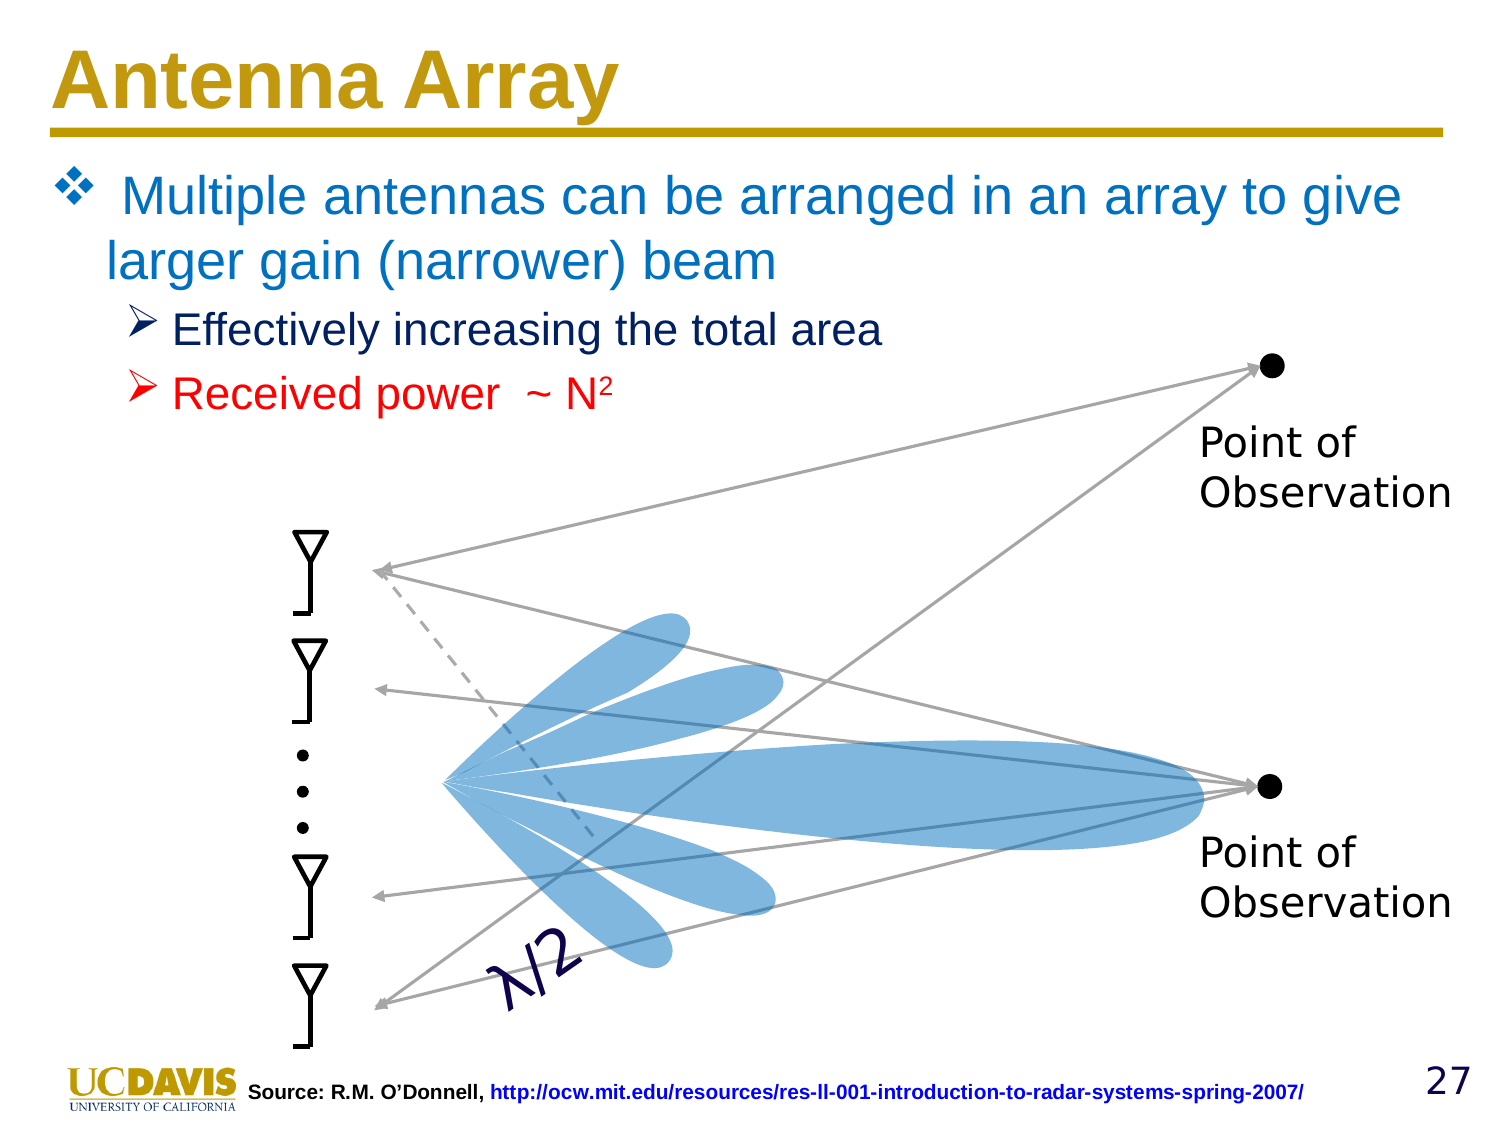

# Antenna Array
 Multiple antennas can be arranged in an array to give larger gain (narrower) beam
Effectively increasing the total area
Received power  ~ N2

Point of Observation

Point of Observation

λ/2

S
o
u
r
c
e
:
R
.
M
.
O
’
D
o
n
n
e
l
l
,
h
t
t
p
:
/
/
o
c
w
.
m
i
t
.
e
d
u
/
r
e
s
o
u
r
c
e
s
/
r
e
s
-
l
l
-
0
0
1
-
i
n
t
r
o
d
u
c
t
i
o
n
-
t
o
-
r
a
d
a
r
-
s
y
s
t
e
m
s
-
s
p
r
i
n
g
-
2
0
0
7
/